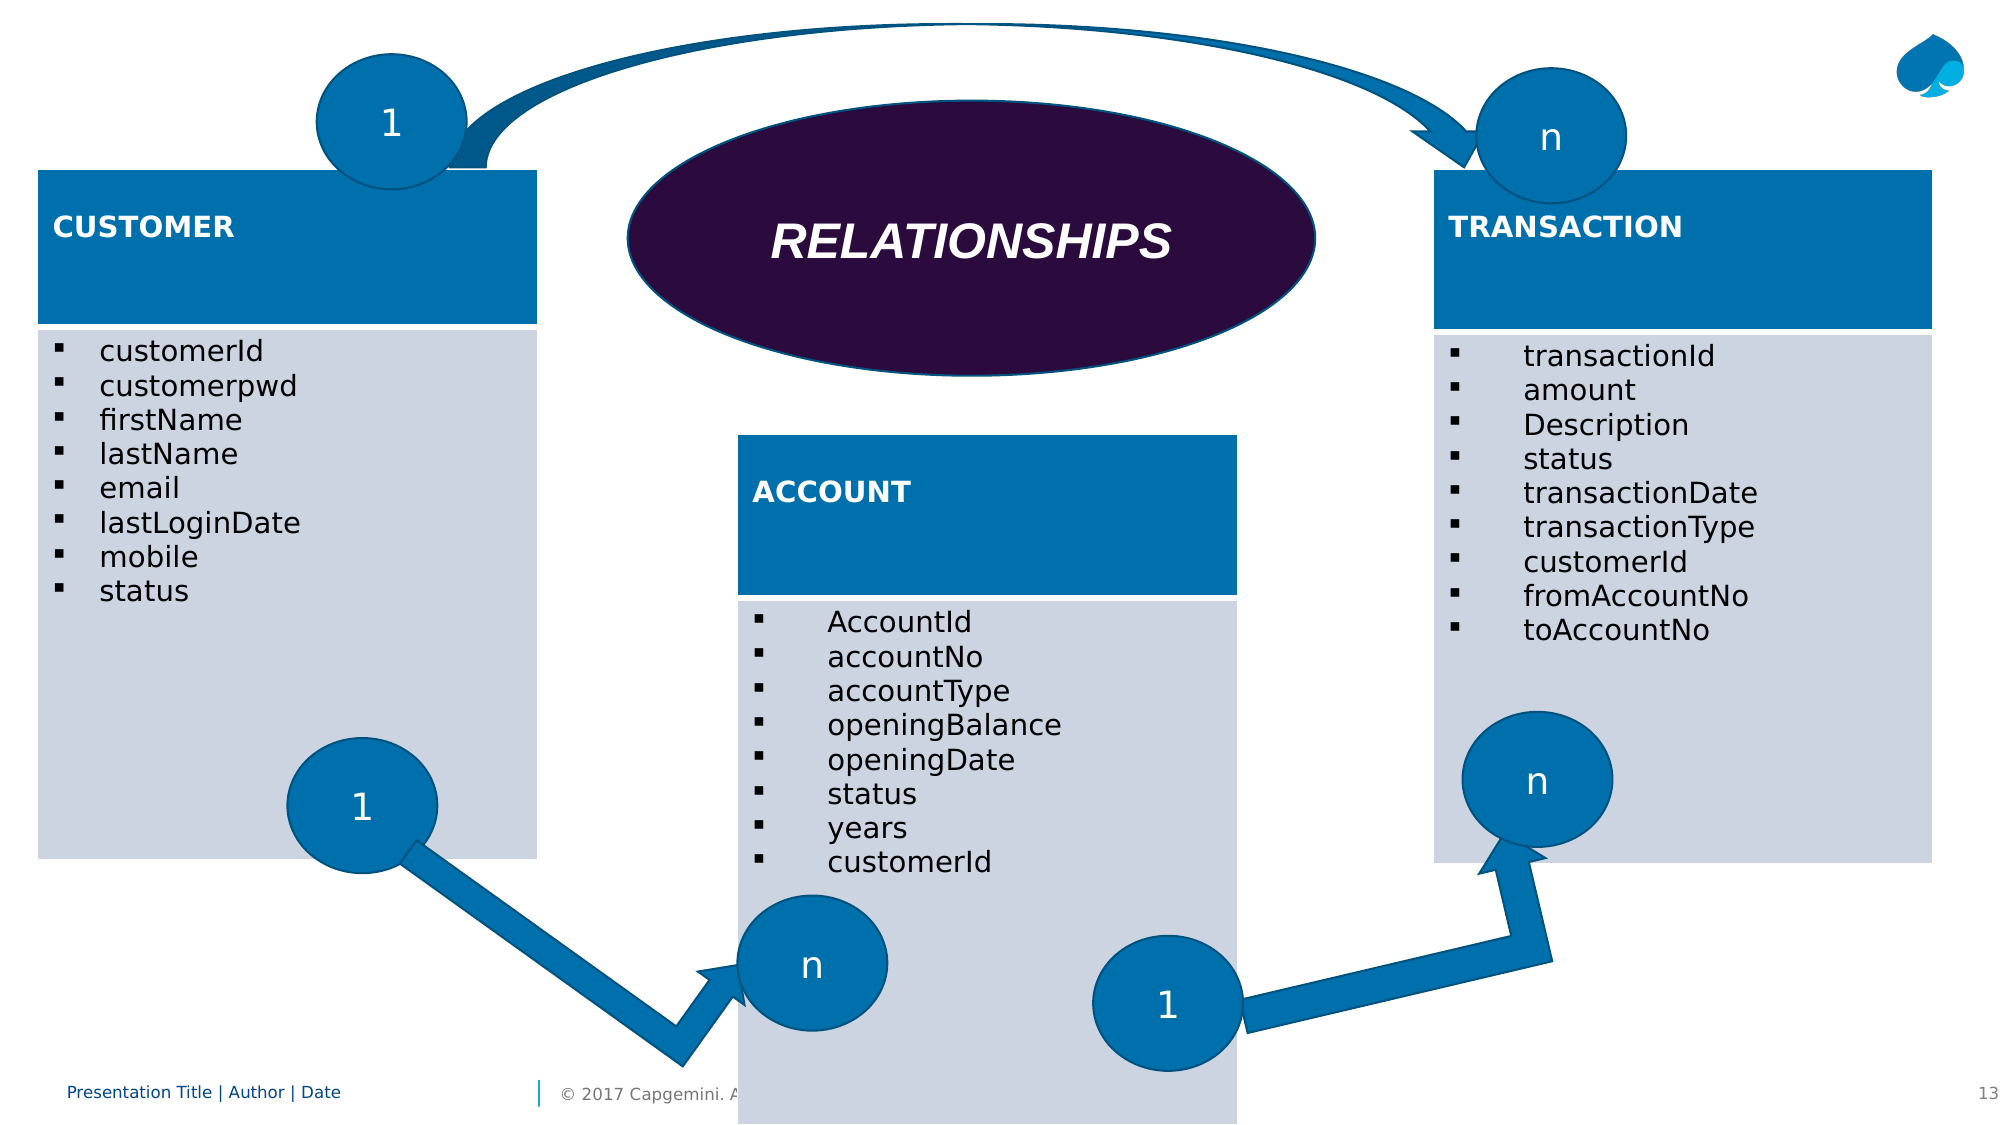

1
n
RELATIONSHIPS
| CUSTOMER |
| --- |
| customerId customerpwd firstName lastName email lastLoginDate mobile status |
| TRANSACTION |
| --- |
| transactionId amount Description status transactionDate transactionType customerId fromAccountNo toAccountNo |
| ACCOUNT |
| --- |
| AccountId accountNo accountType openingBalance openingDate status years customerId |
n
1

n
1